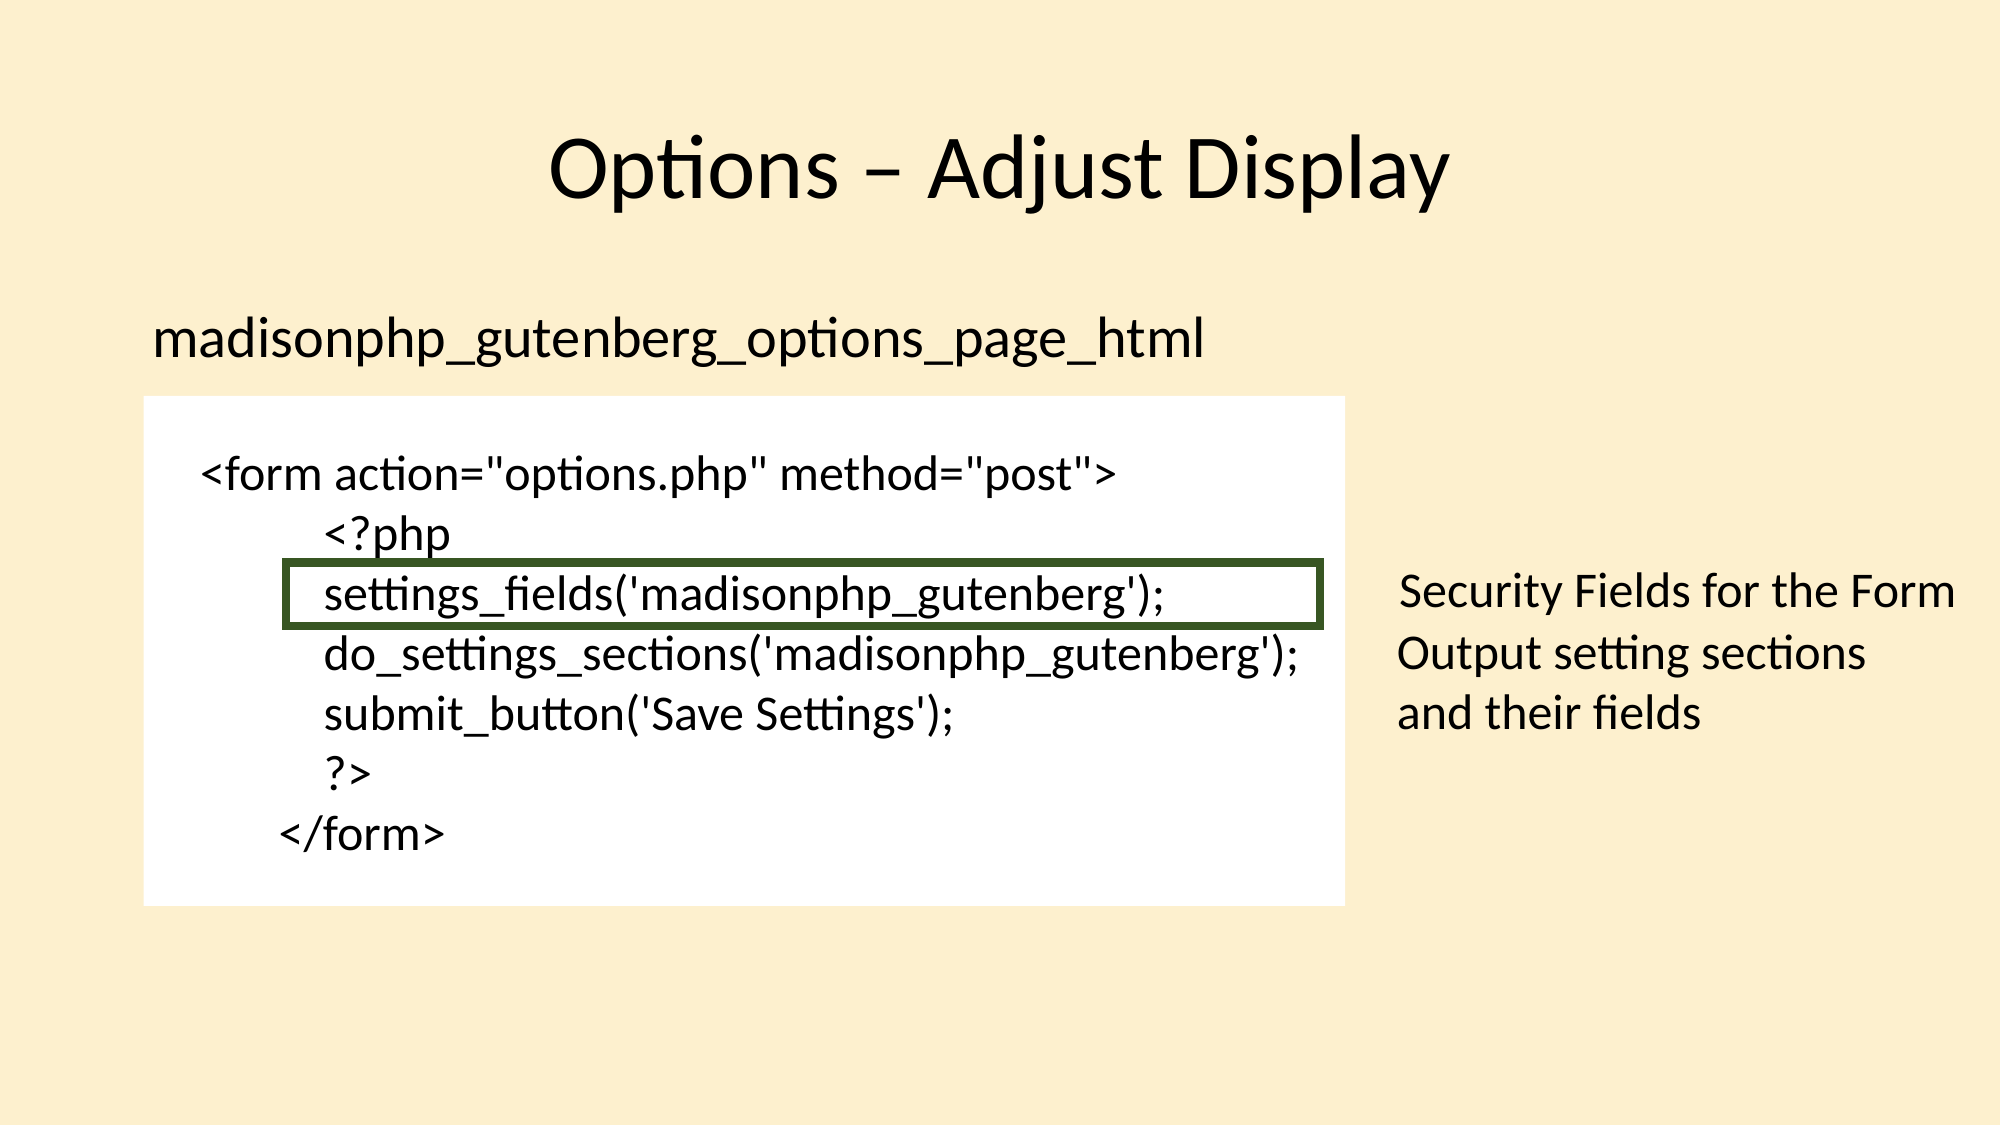

# Options – Adjust Display
madisonphp_gutenberg_options_page_html
 <form action="options.php" method="post">
            <?php
            settings_fields('madisonphp_gutenberg');
            do_settings_sections('madisonphp_gutenberg');
            submit_button('Save Settings');
            ?>
        </form>
Security Fields for the Form

Output setting sections and their fields